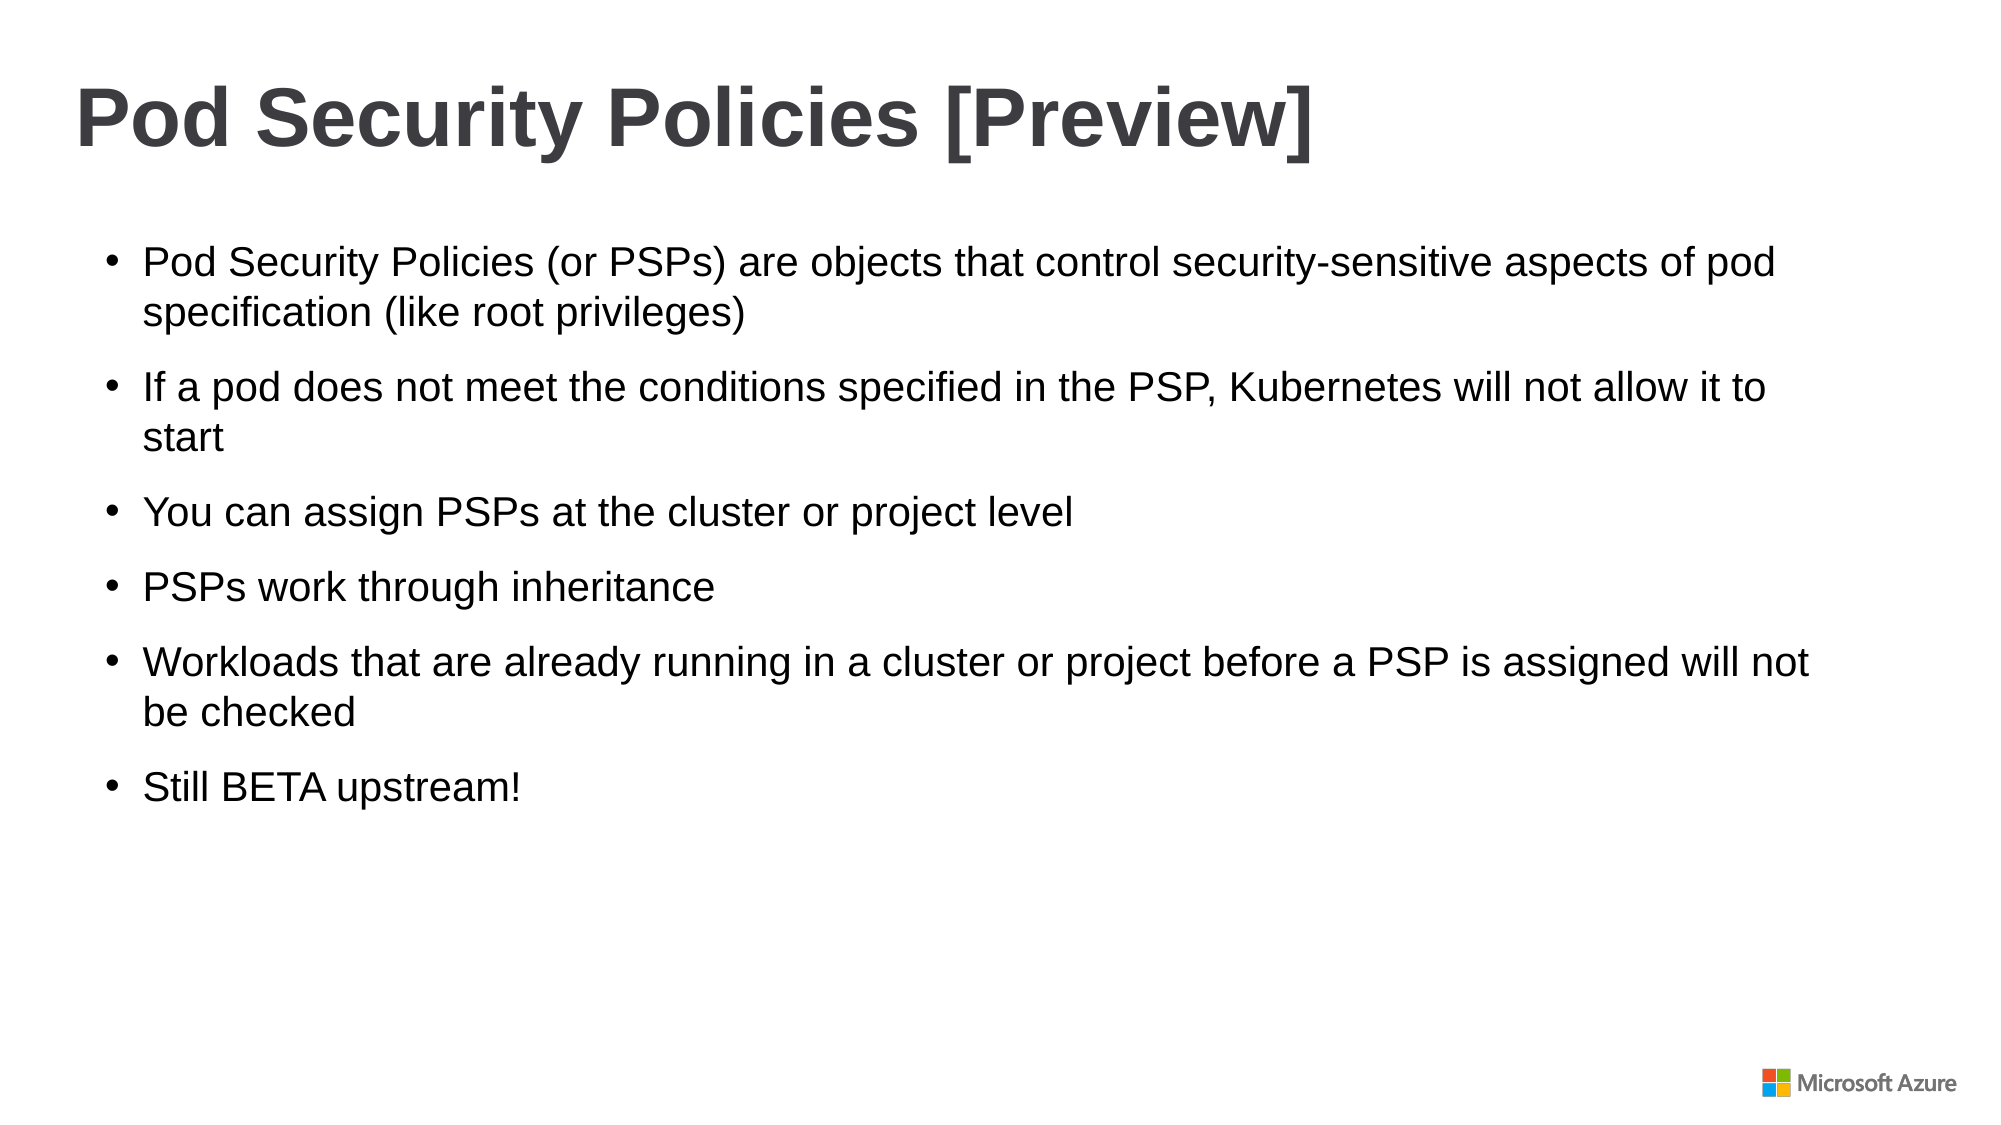

Pod Security Policies [Preview]
Pod Security Policies (or PSPs) are objects that control security-sensitive aspects of pod specification (like root privileges)
If a pod does not meet the conditions specified in the PSP, Kubernetes will not allow it to start
You can assign PSPs at the cluster or project level
PSPs work through inheritance
Workloads that are already running in a cluster or project before a PSP is assigned will not be checked
Still BETA upstream!